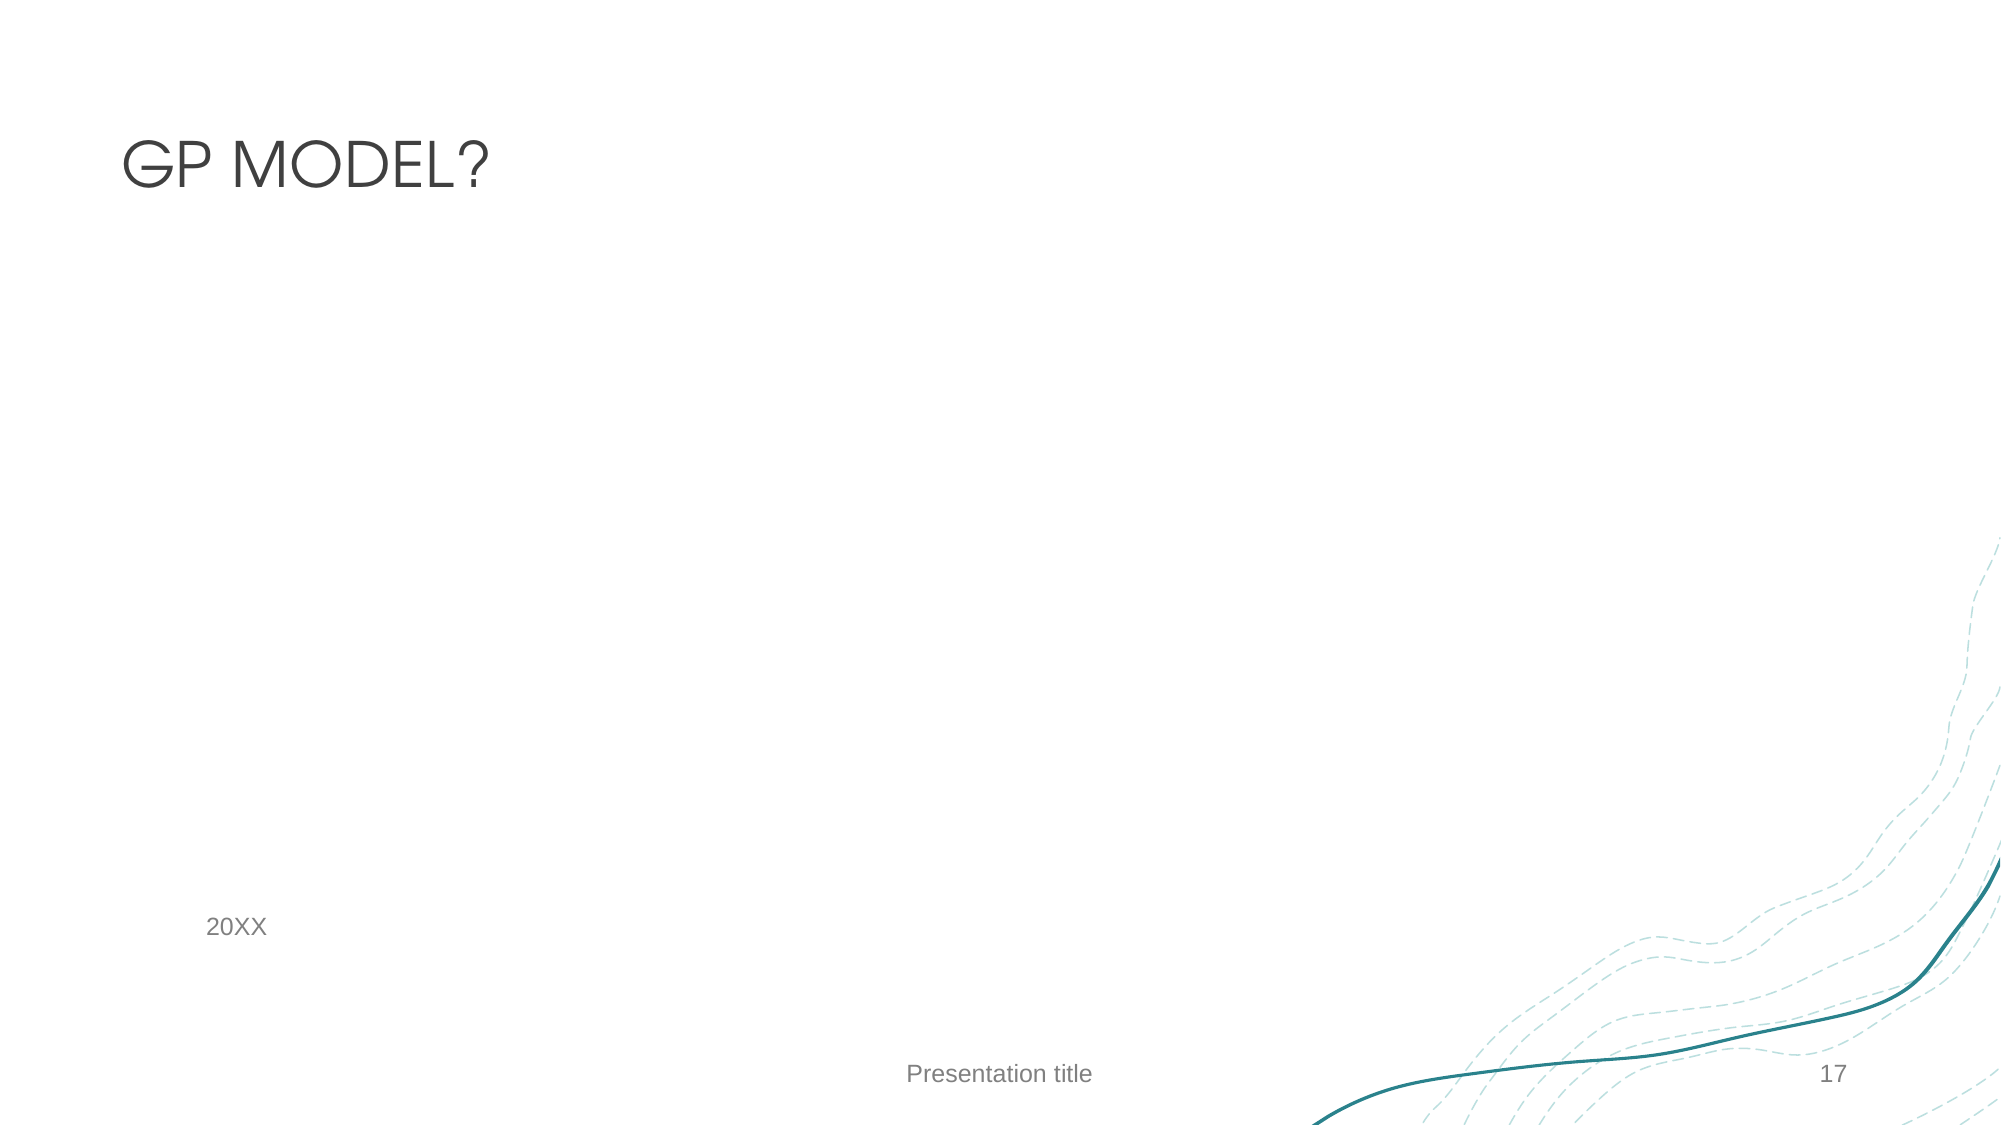

# GP model?
20XX
Presentation title
17